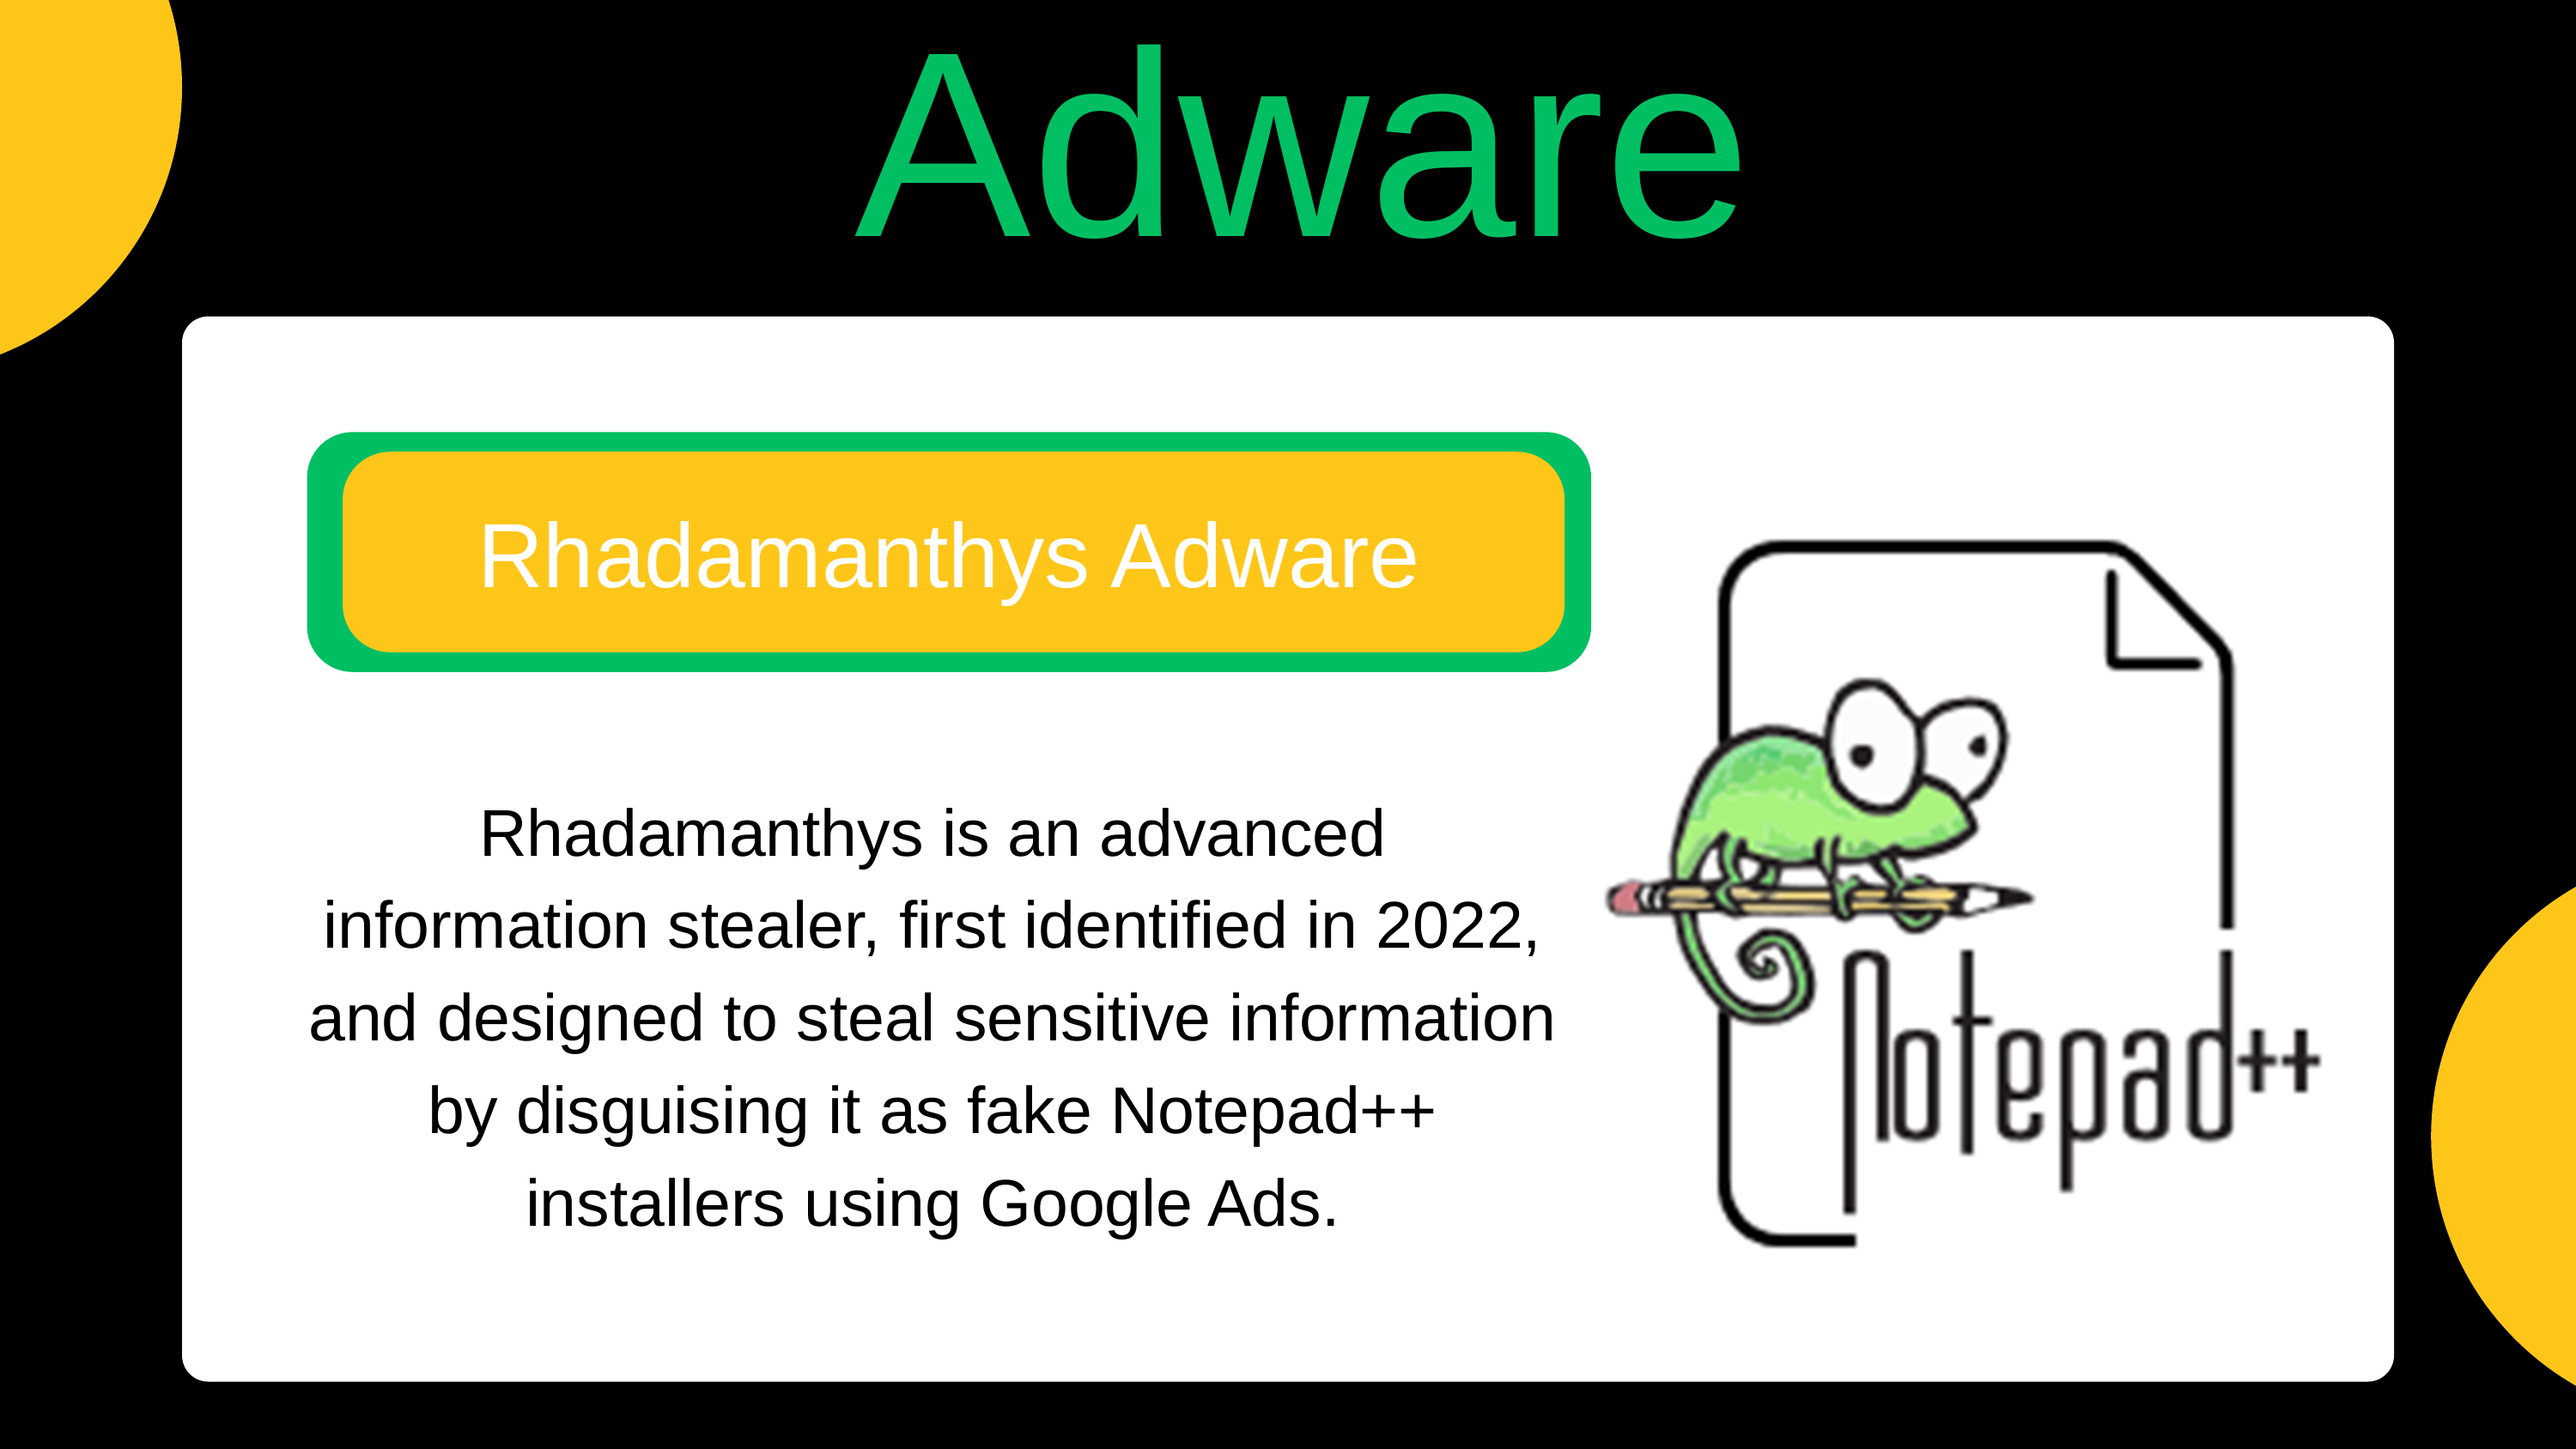

Adware

Rhadamanthys Adware

Rhadamanthys is an advanced information stealer, first identified in 2022, and designed to steal sensitive information by disguising it as fake Notepad++ installers using Google Ads.